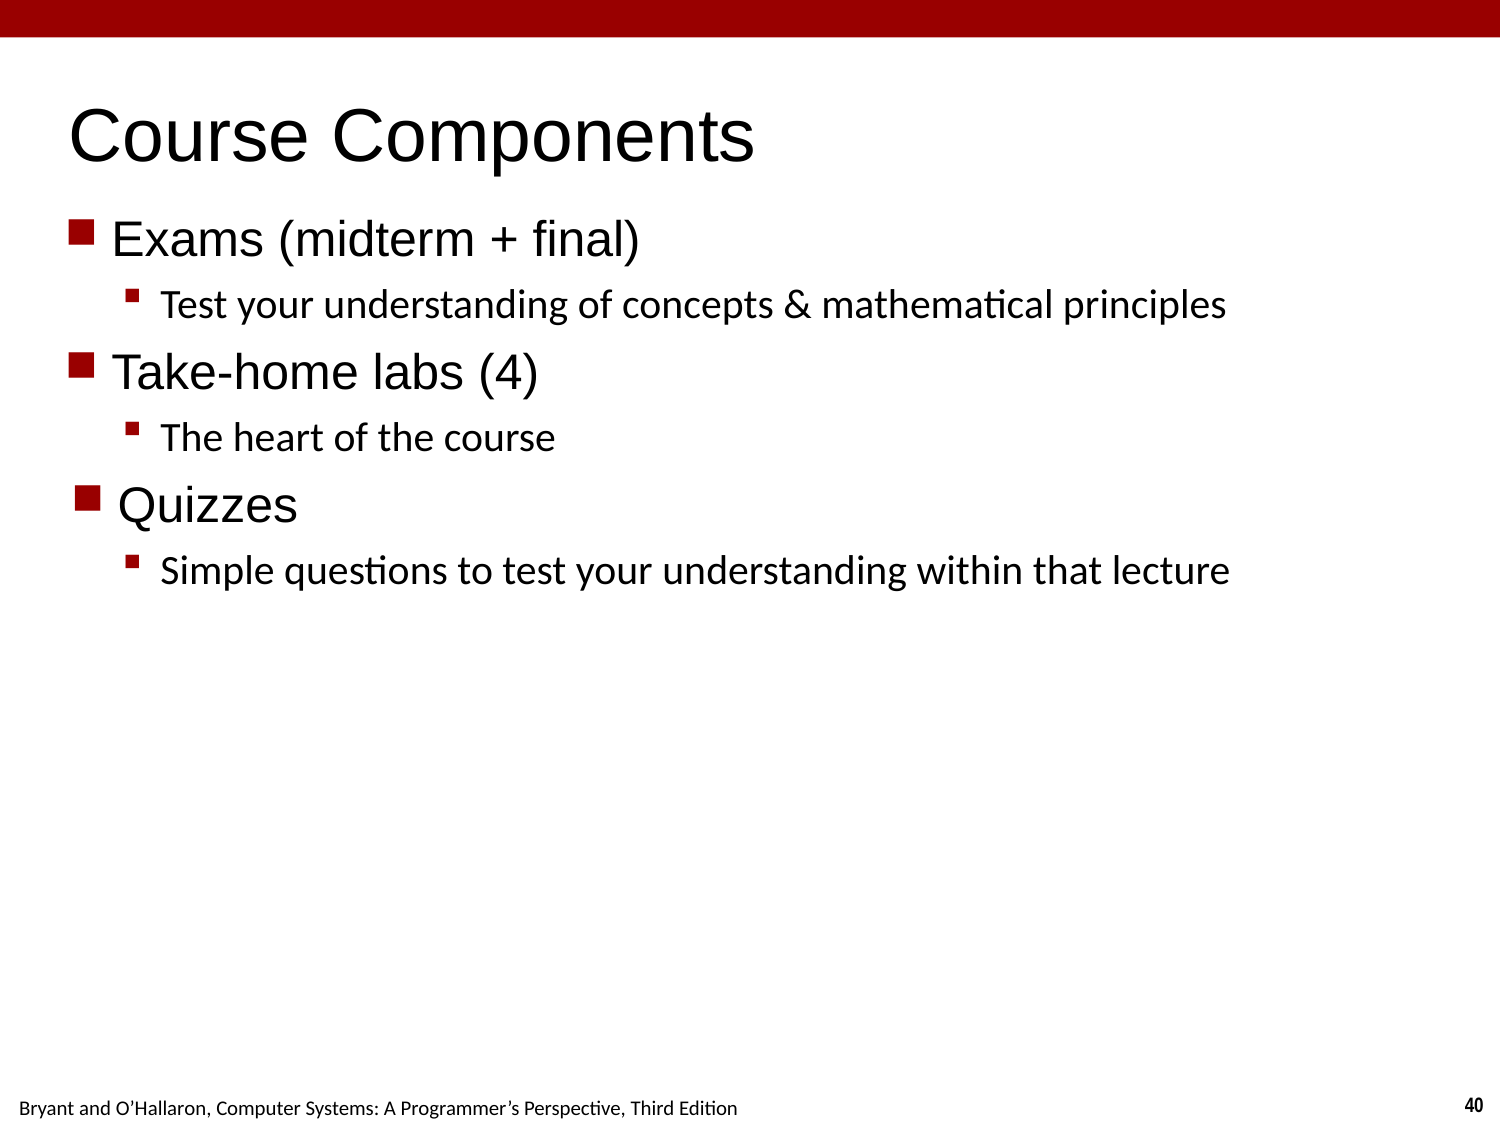

# Course Components
Exams (midterm + final)
Test your understanding of concepts & mathematical principles
Take-home labs (4)
The heart of the course
Quizzes
Simple questions to test your understanding within that lecture